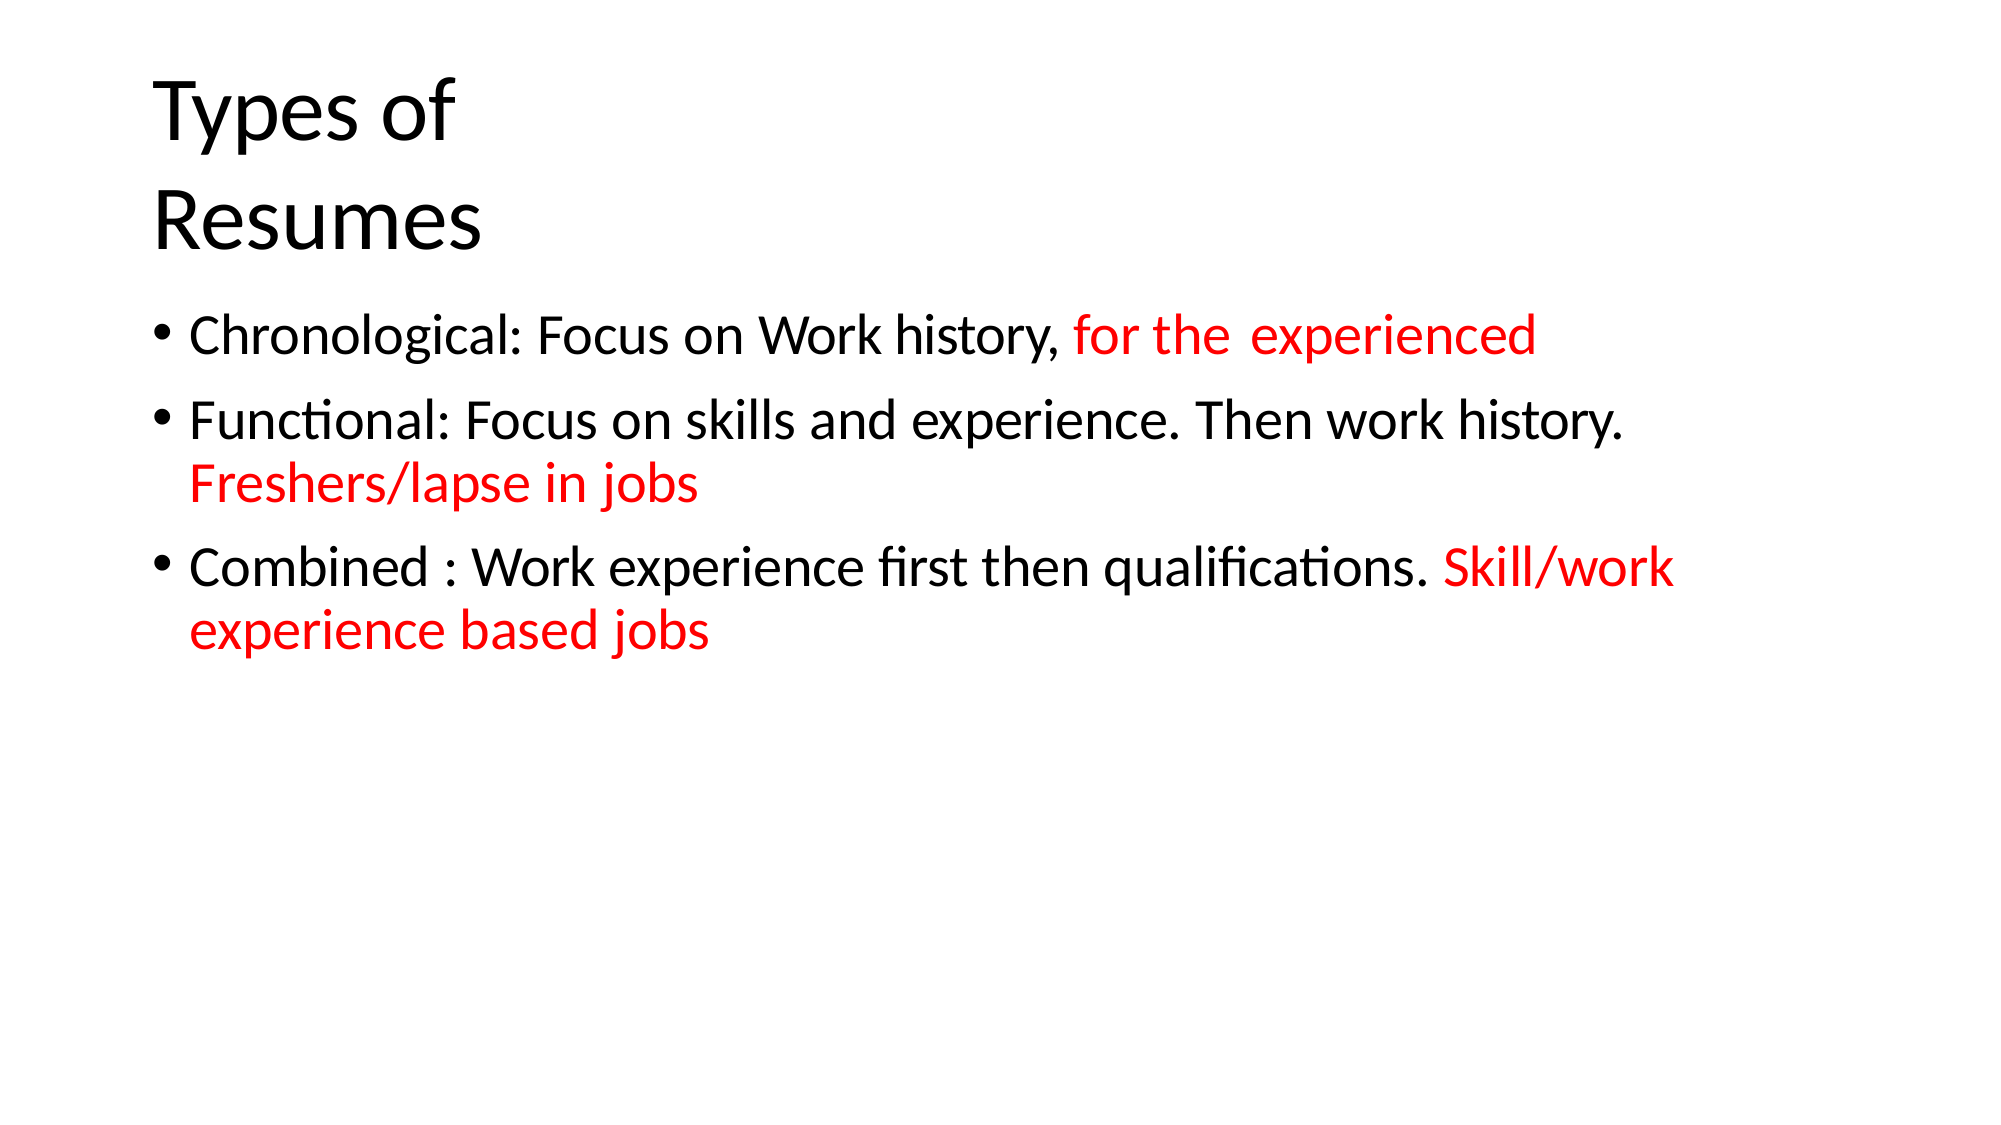

# Types of Resumes
Chronological: Focus on Work history, for the experienced
Functional: Focus on skills and experience. Then work history.  Freshers/lapse in jobs
Combined : Work experience first then qualifications. Skill/work  experience based jobs